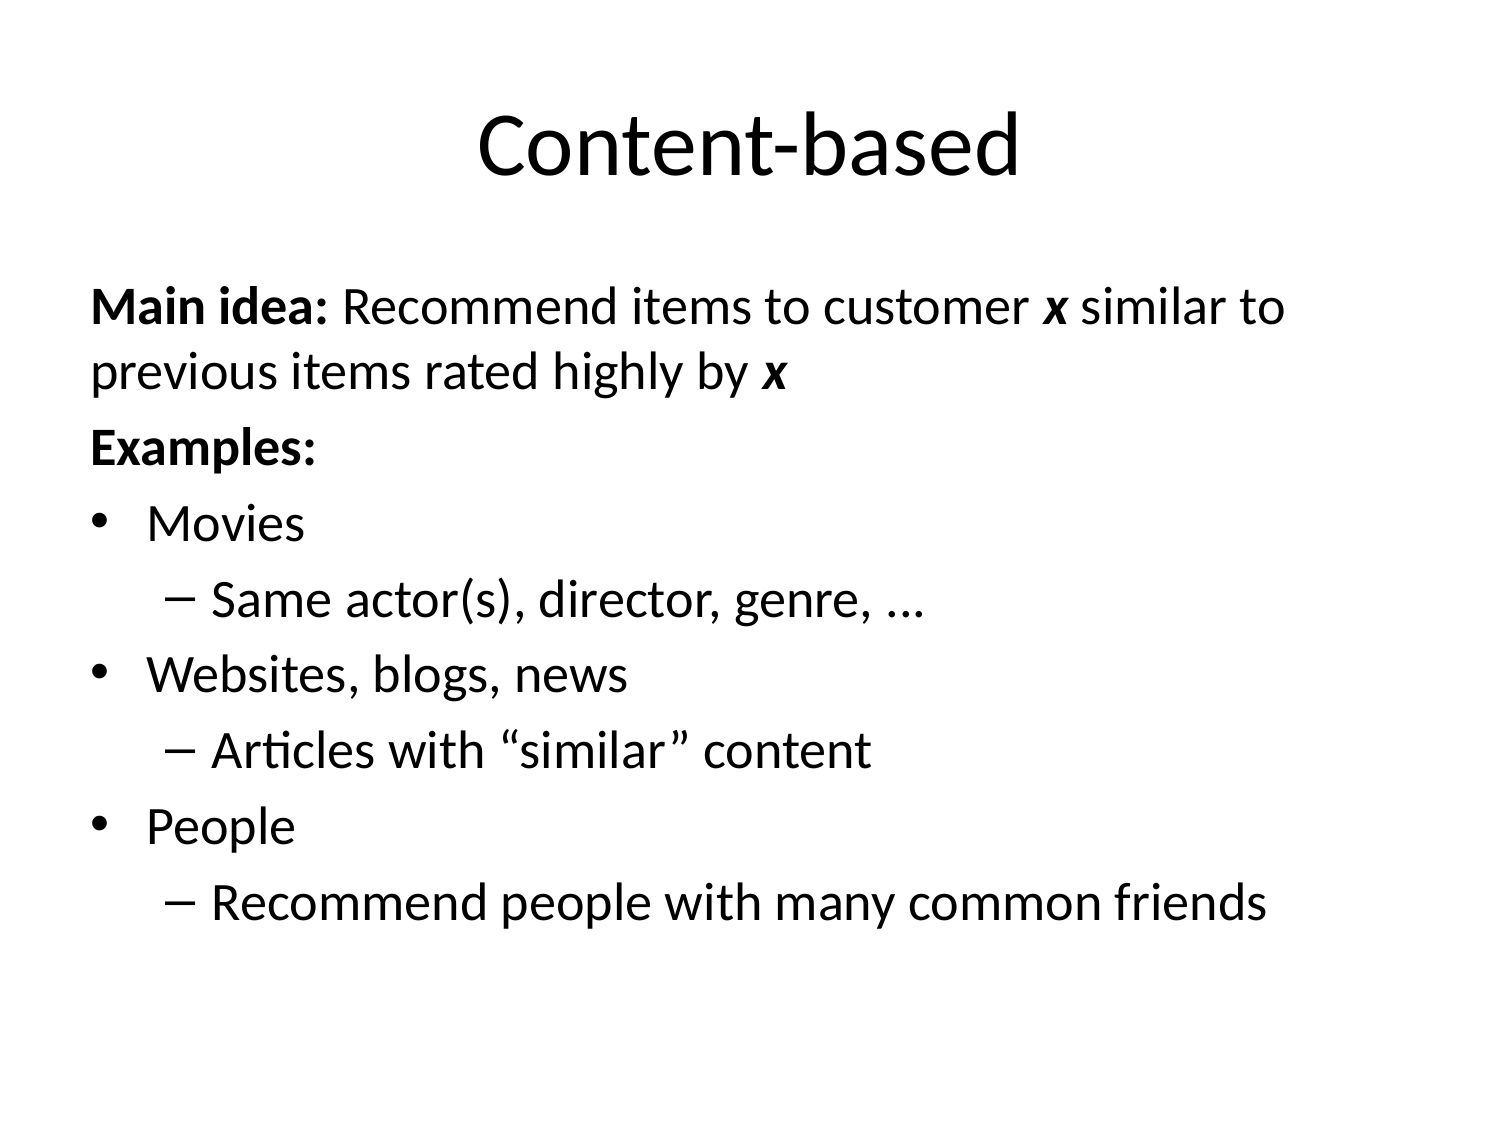

# Content-based
Main idea: Recommend items to customer x similar to previous items rated highly by x
Examples:
Movies
Same actor(s), director, genre, ...
Websites, blogs, news
Articles with “similar” content
People
Recommend people with many common friends